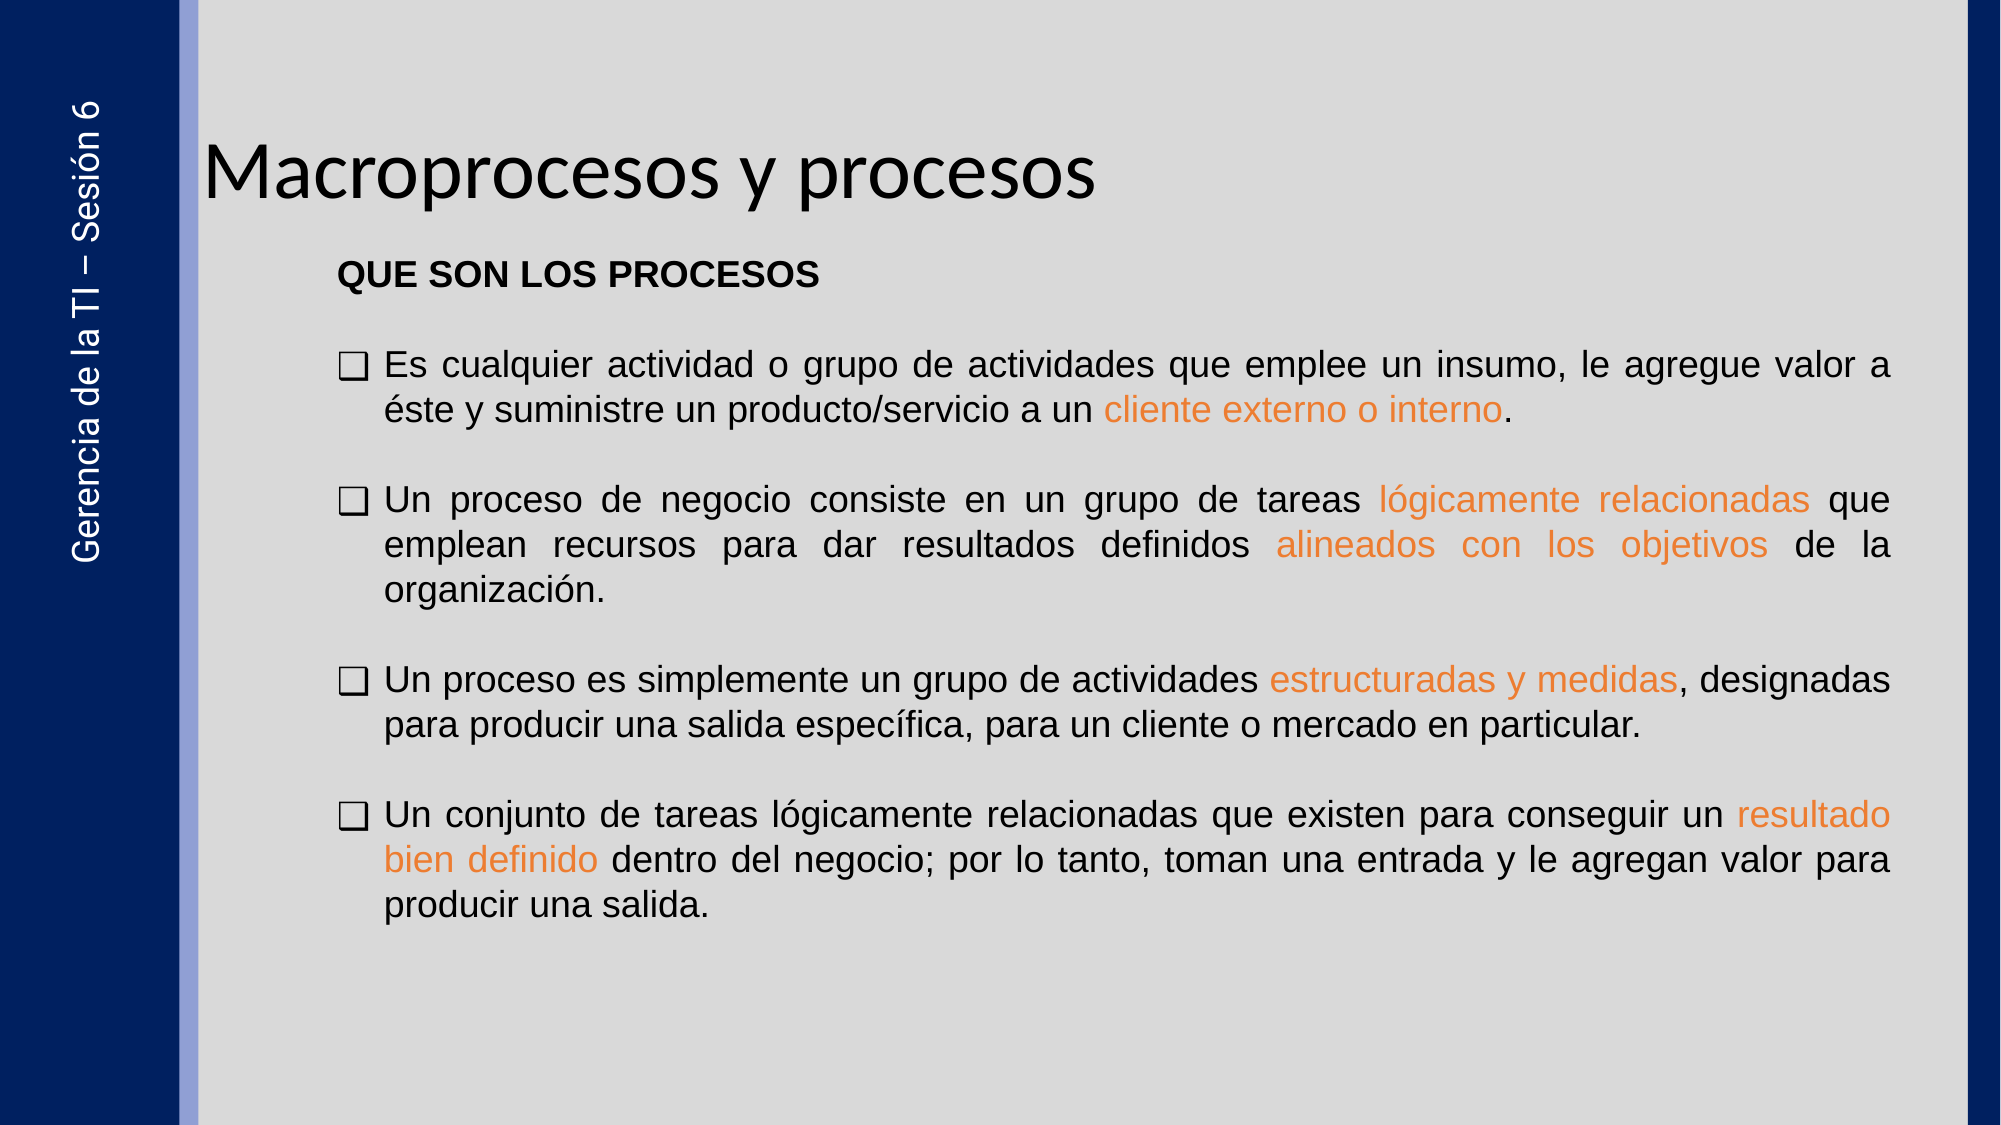

Macroprocesos y procesos
QUE SON LOS PROCESOS

Es cualquier actividad o grupo de actividades que emplee un insumo, le agregue valor a éste y suministre un producto/servicio a un cliente externo o interno.

Un proceso de negocio consiste en un grupo de tareas lógicamente relacionadas que emplean recursos para dar resultados definidos alineados con los objetivos de la organización.

Un proceso es simplemente un grupo de actividades estructuradas y medidas, designadas para producir una salida específica, para un cliente o mercado en particular.

Un conjunto de tareas lógicamente relacionadas que existen para conseguir un resultado bien definido dentro del negocio; por lo tanto, toman una entrada y le agregan valor para producir una salida.
Gerencia de la TI – Sesión 6